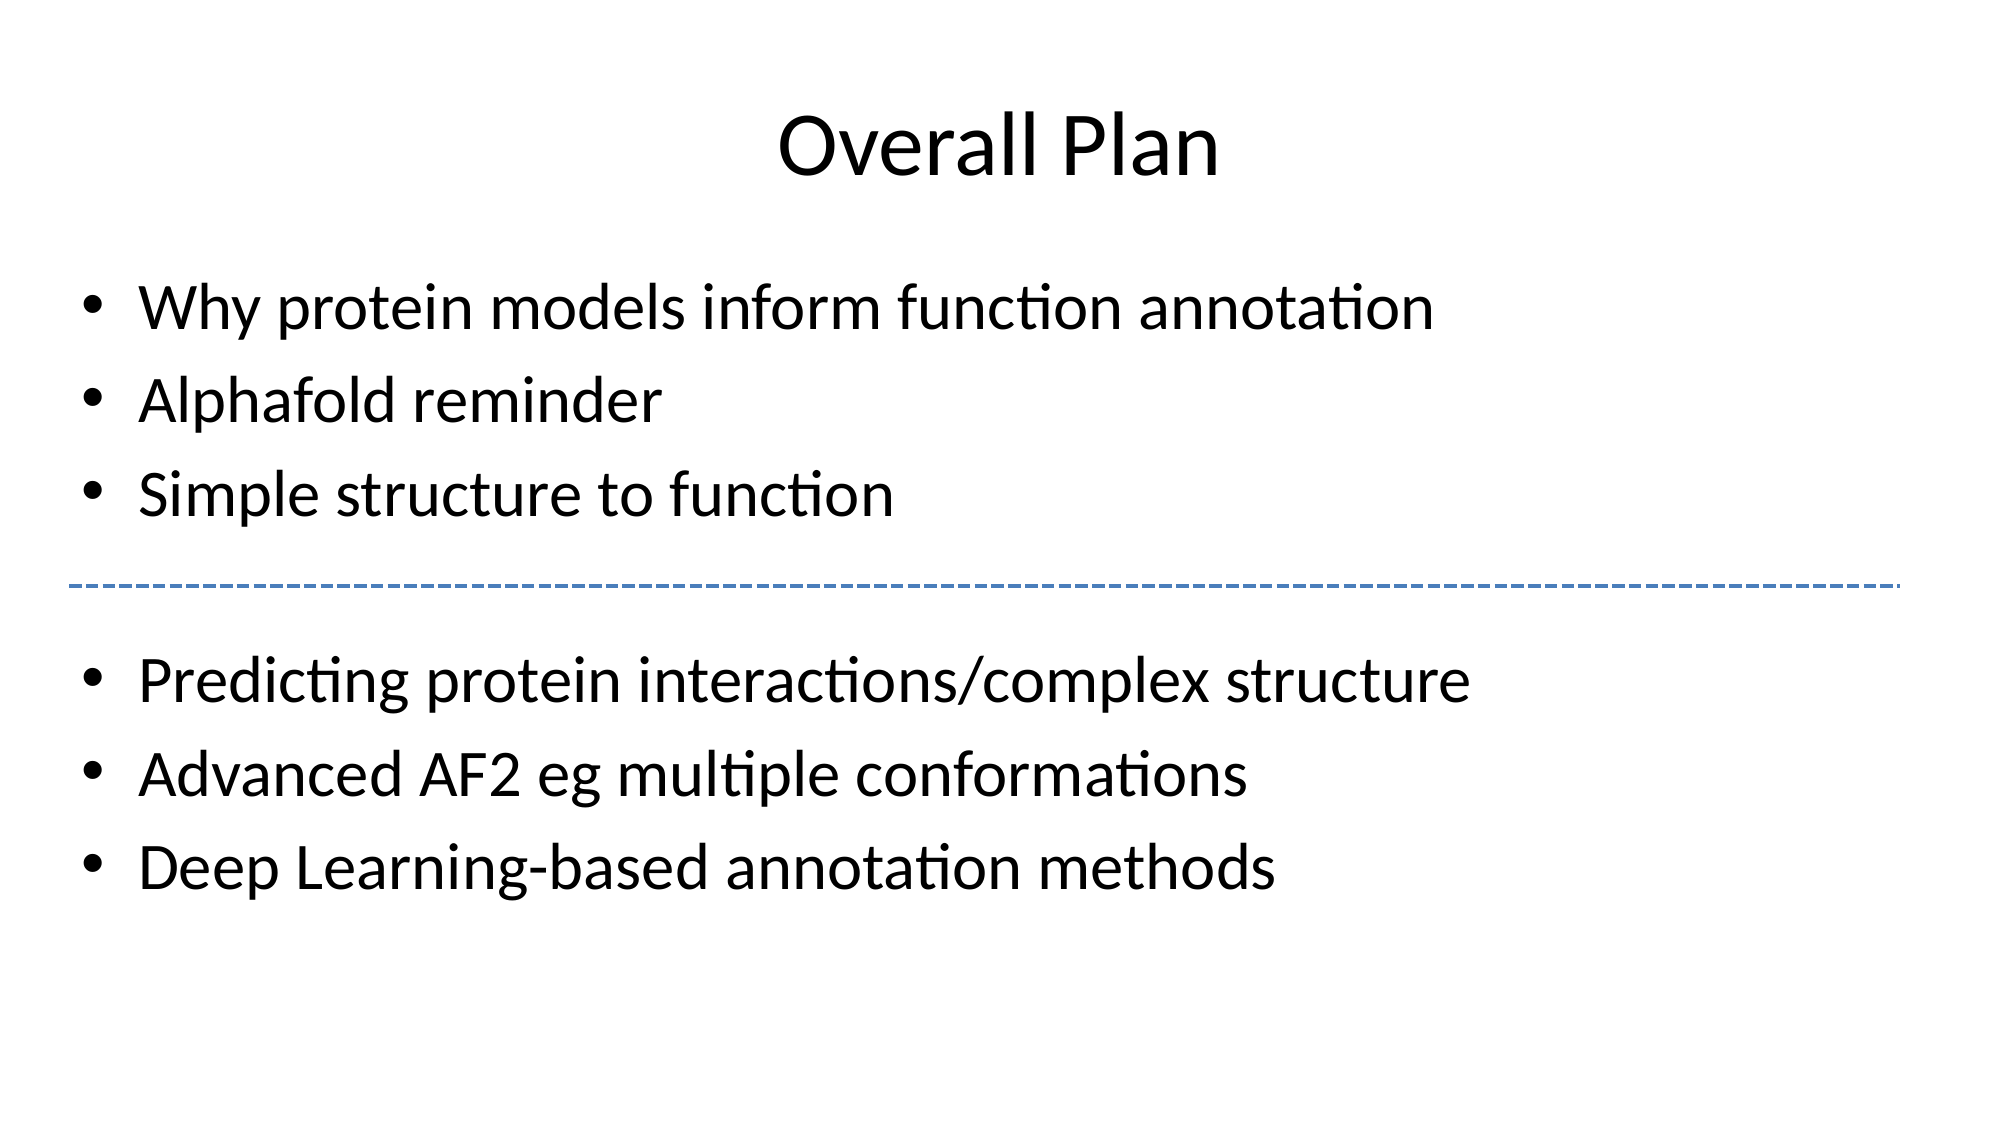

# Overall Plan
Why protein models inform function annotation
Alphafold reminder
Simple structure to function

Predicting protein interactions/complex structure
Advanced AF2 eg multiple conformations
Deep Learning-based annotation methods